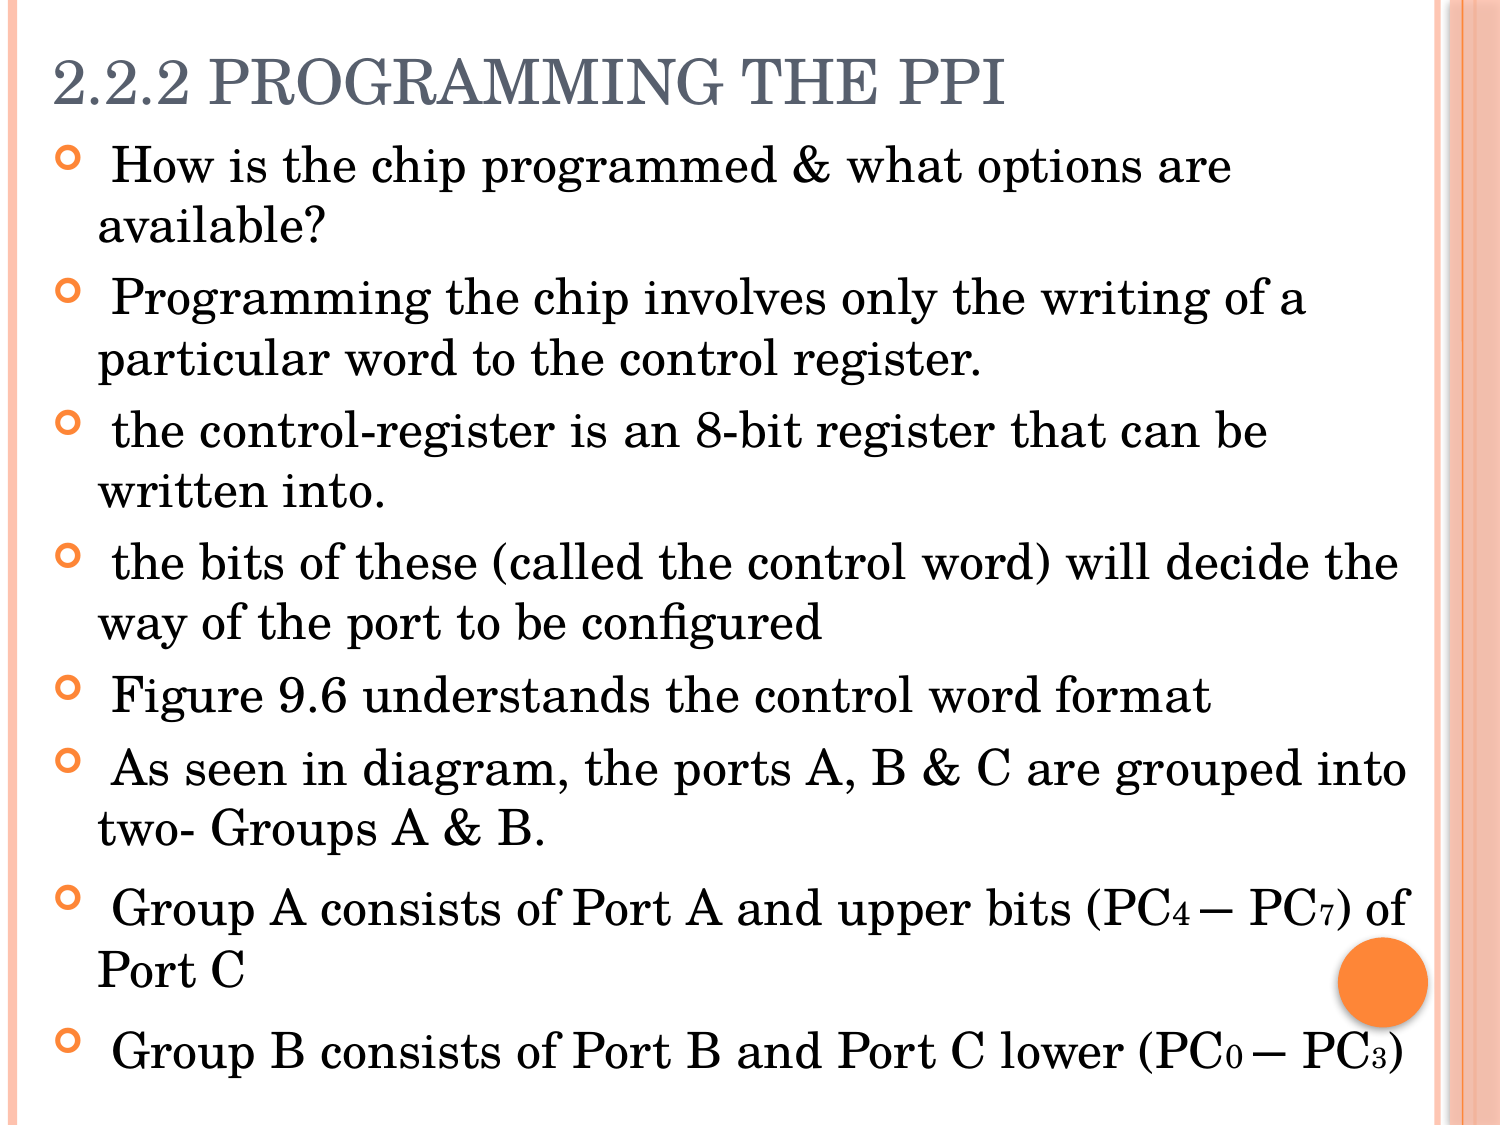

# 2.2.2 Programming the PPI
 How is the chip programmed & what options are available?
 Programming the chip involves only the writing of a particular word to the control register.
 the control-register is an 8-bit register that can be written into.
 the bits of these (called the control word) will decide the way of the port to be configured
 Figure 9.6 understands the control word format
 As seen in diagram, the ports A, B & C are grouped into two- Groups A & B.
 Group A consists of Port A and upper bits (PC4 – PC7) of Port C
 Group B consists of Port B and Port C lower (PC0 – PC3)